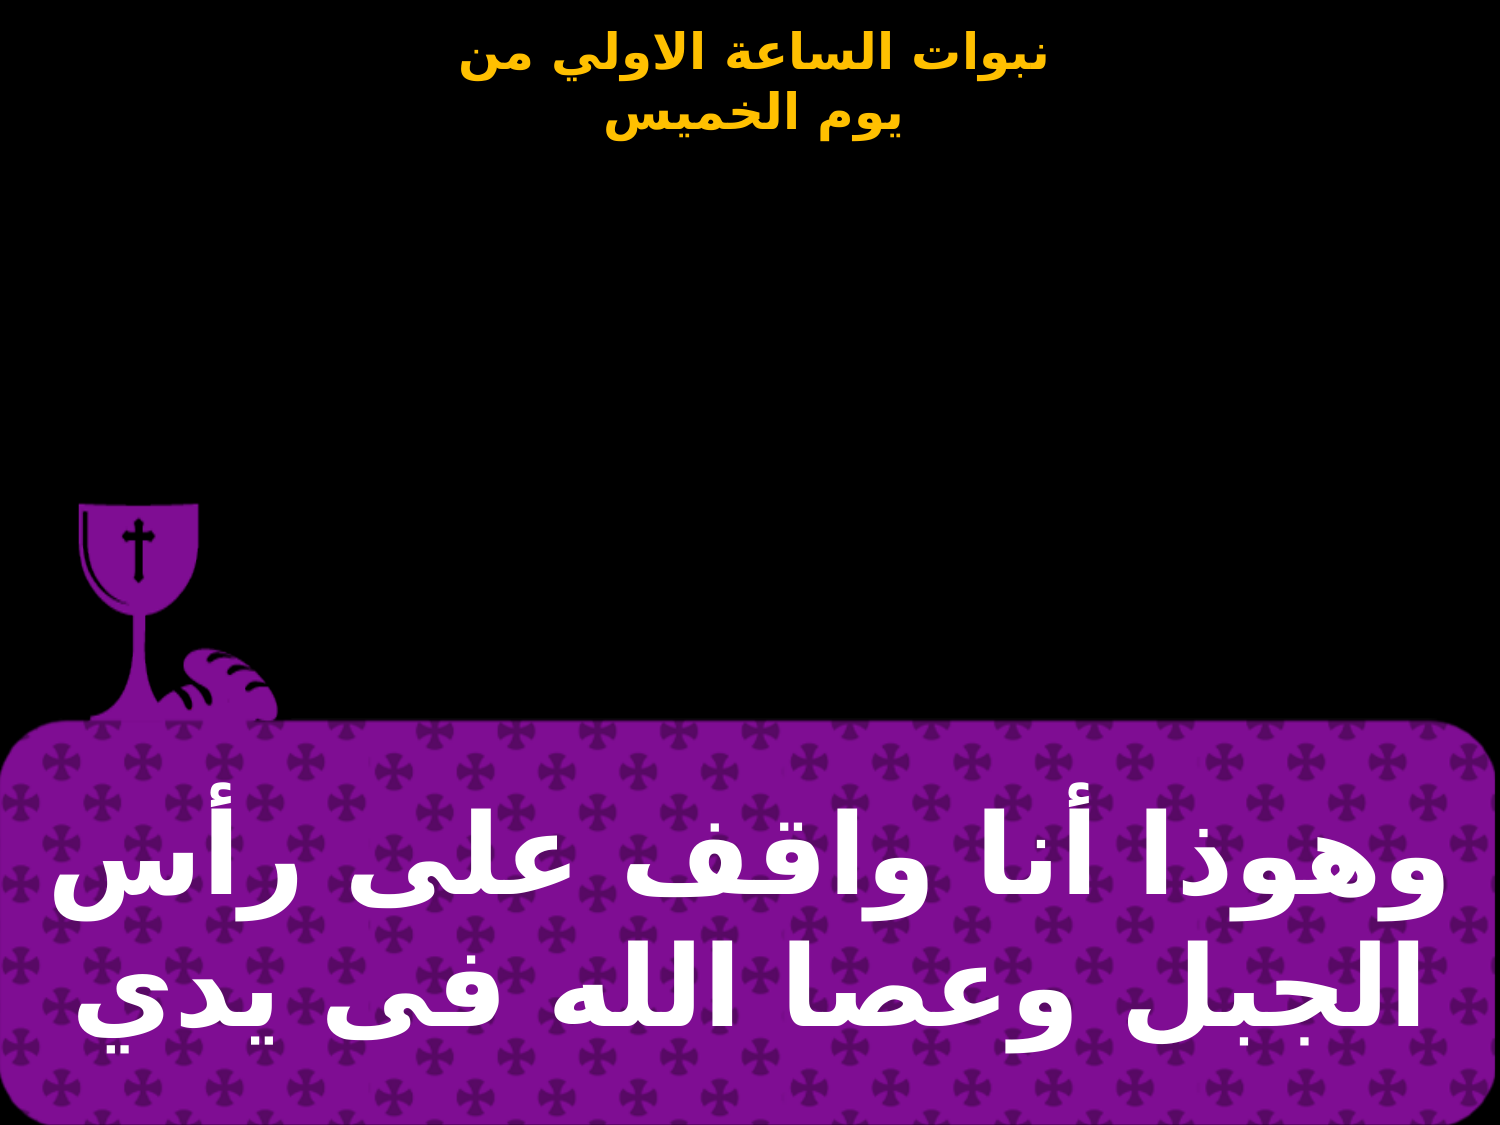

| وهوذا أنا واقف على رأس الجبل وعصا الله فى يدي |
| --- |